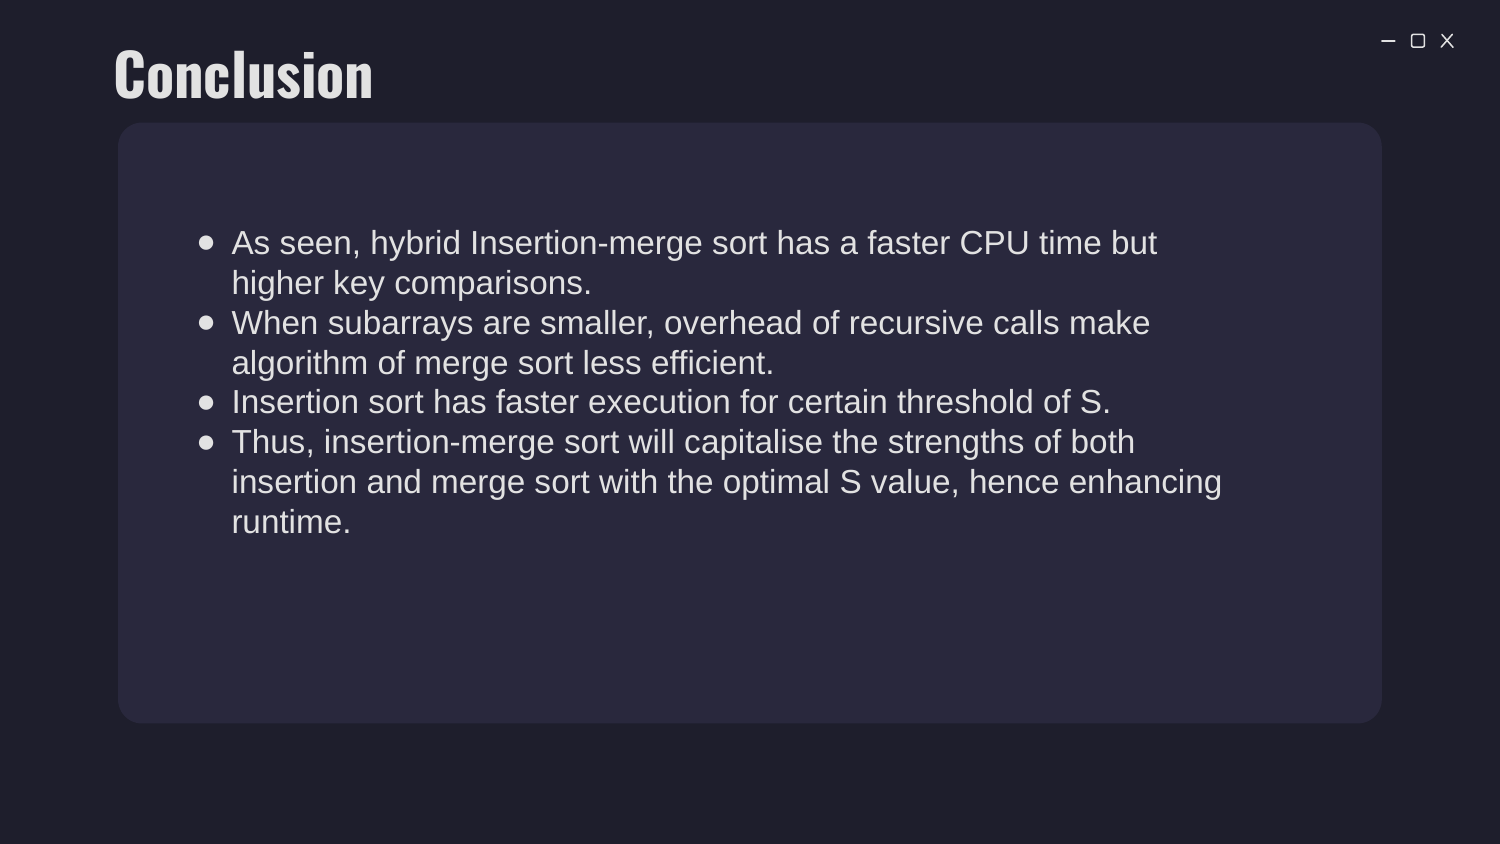

Conclusion
As seen, hybrid Insertion-merge sort has a faster CPU time but higher key comparisons.
When subarrays are smaller, overhead of recursive calls make algorithm of merge sort less efficient.
Insertion sort has faster execution for certain threshold of S.
Thus, insertion-merge sort will capitalise the strengths of both insertion and merge sort with the optimal S value, hence enhancing runtime.